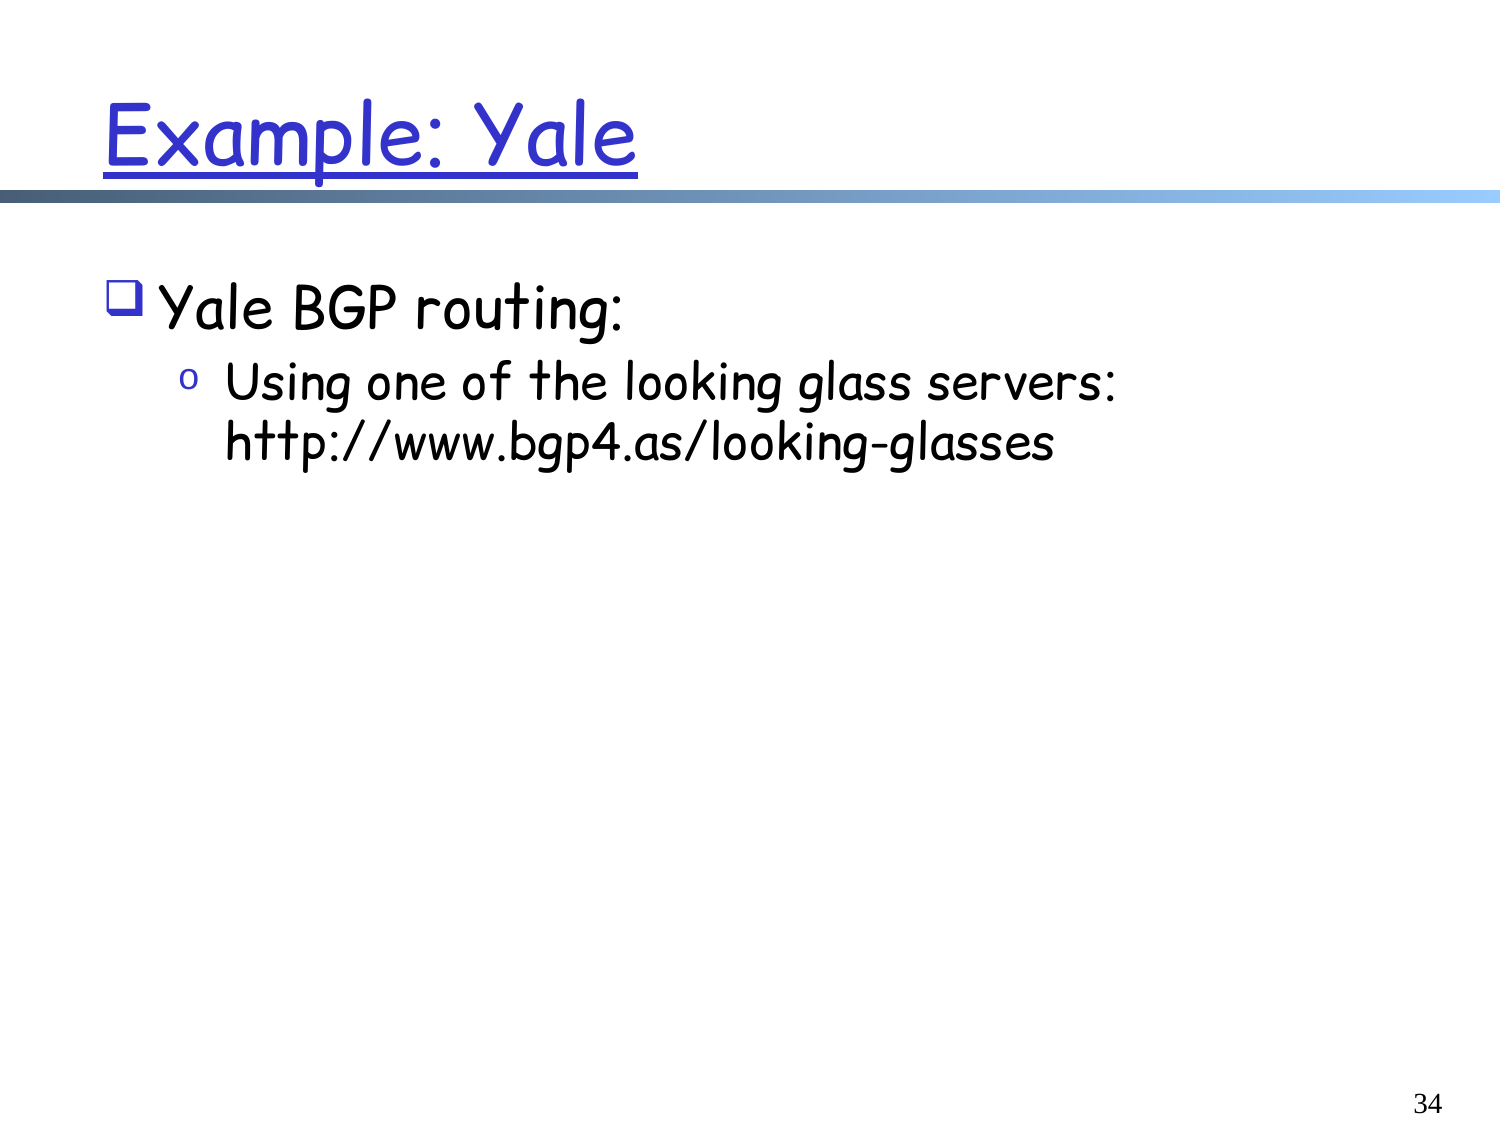

# Example: Yale
Yale BGP routing:
Using one of the looking glass servers:
http://www.bgp4.as/looking-glasses
34